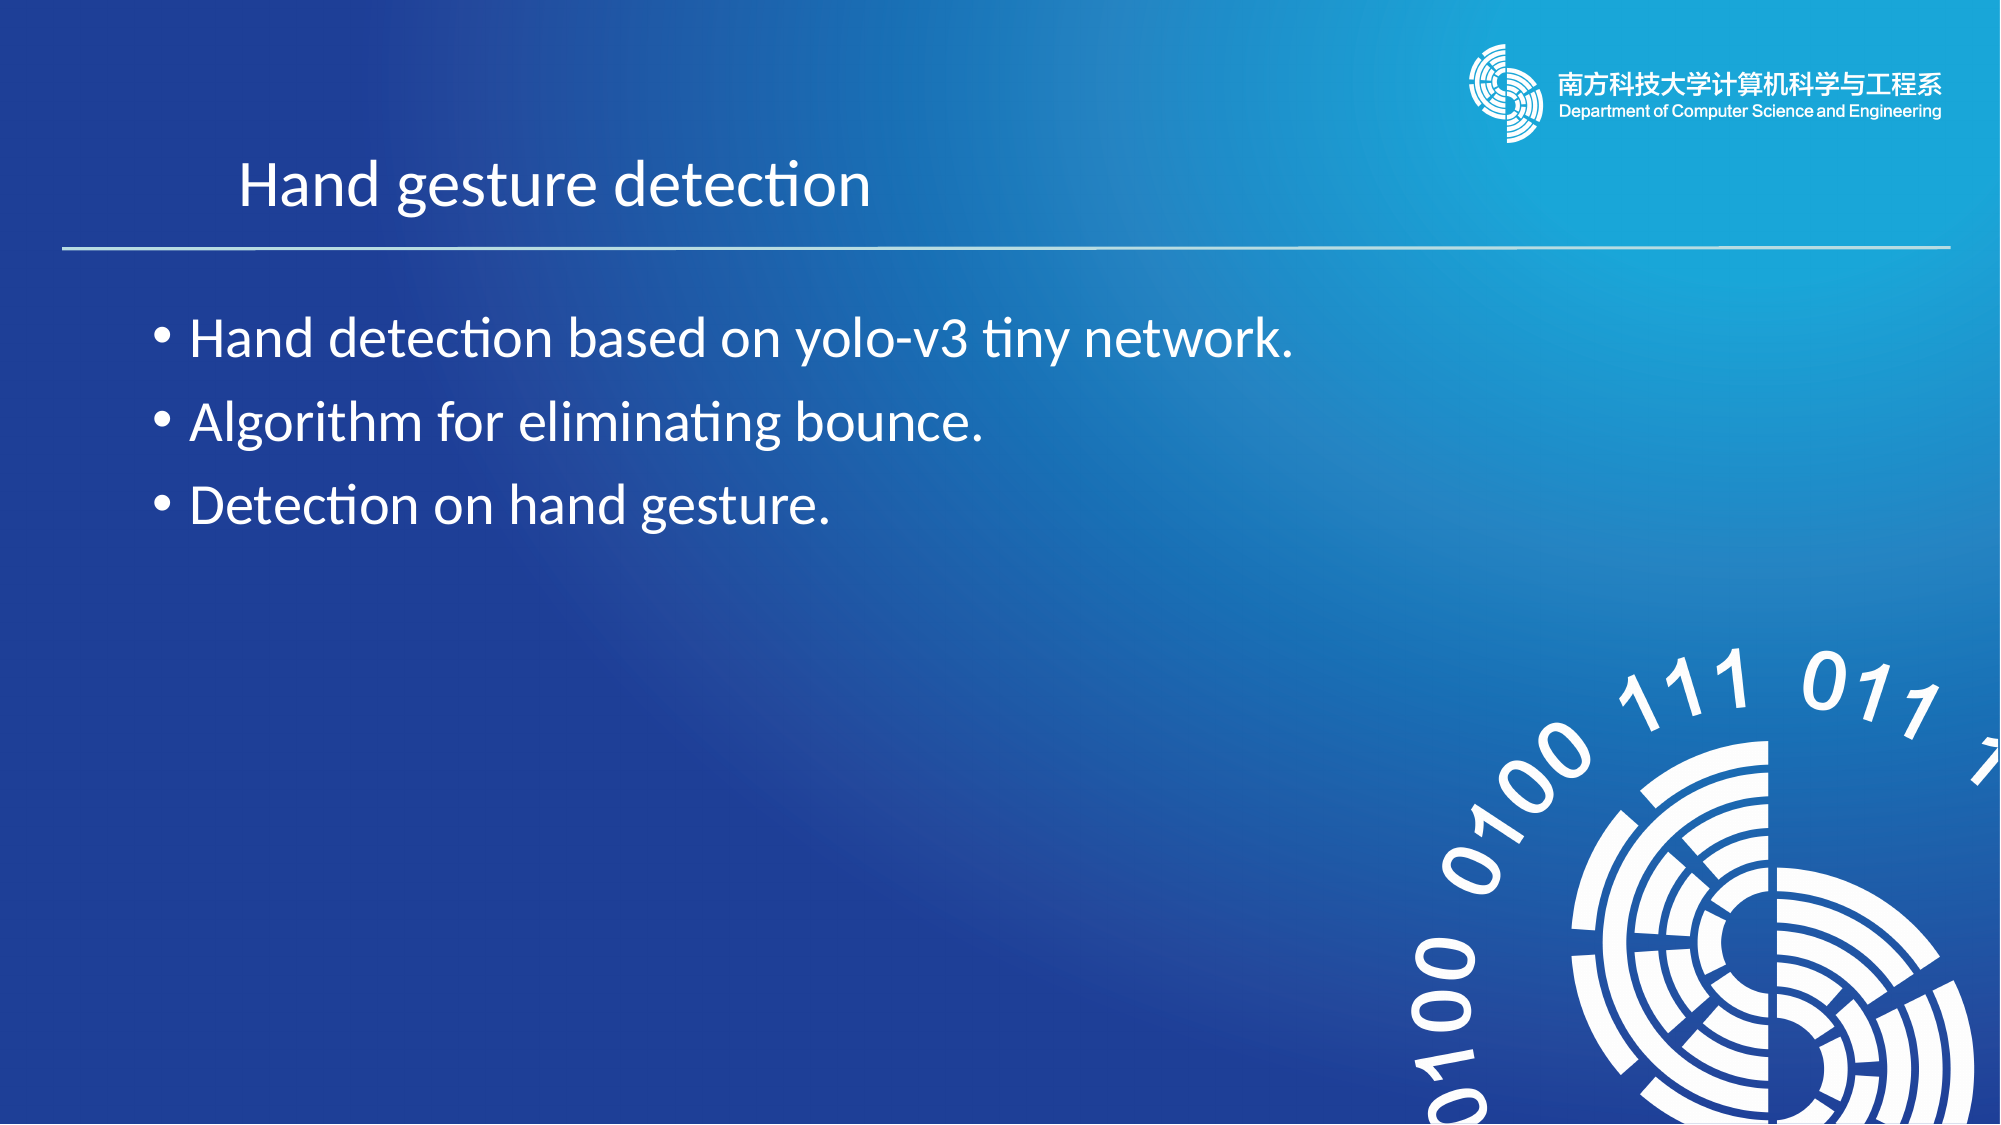

Hand gesture detection
Hand detection based on yolo-v3 tiny network.
Algorithm for eliminating bounce.
Detection on hand gesture.